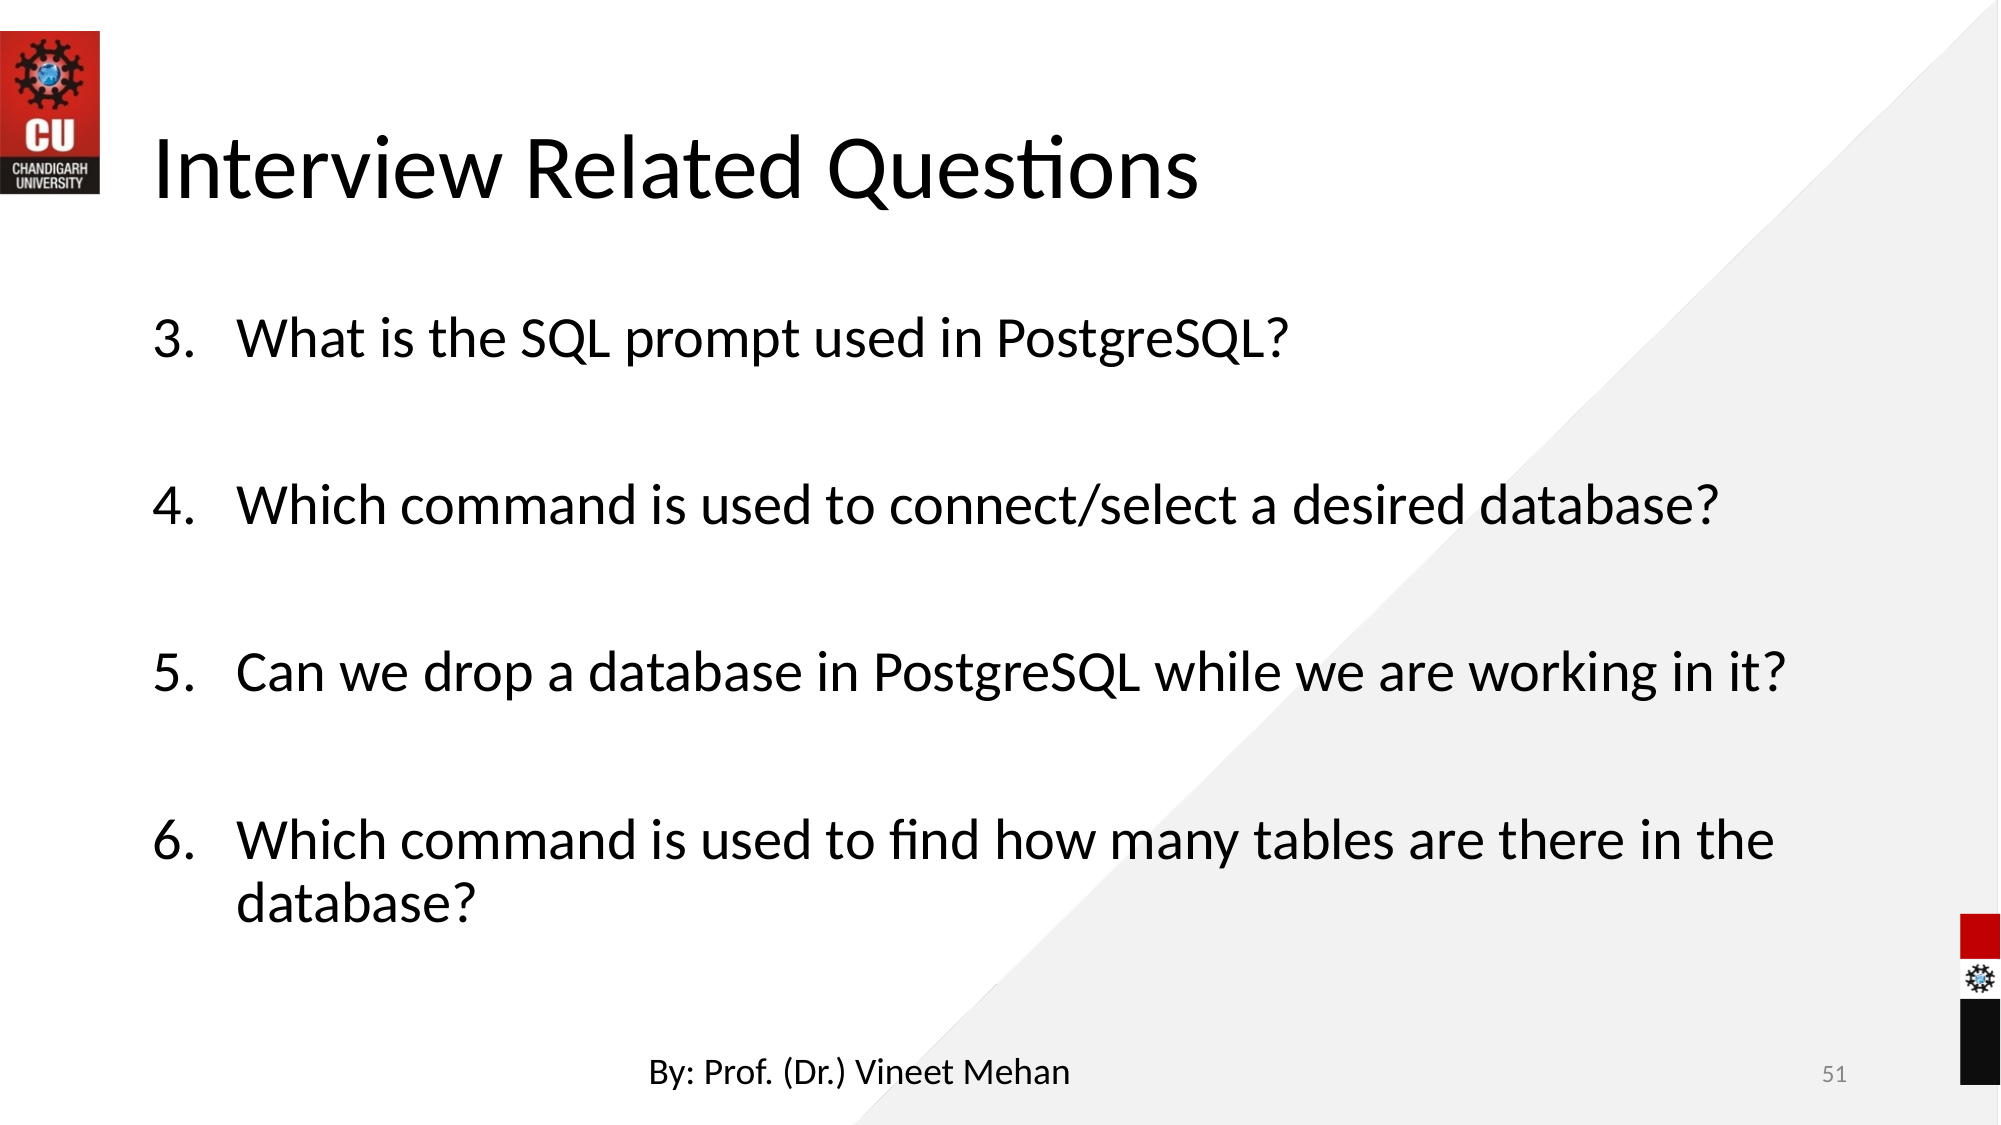

# Interview Related Questions
What is the SQL prompt used in PostgreSQL?

Which command is used to connect/select a desired database?

Can we drop a database in PostgreSQL while we are working in it?

Which command is used to find how many tables are there in the database?
51